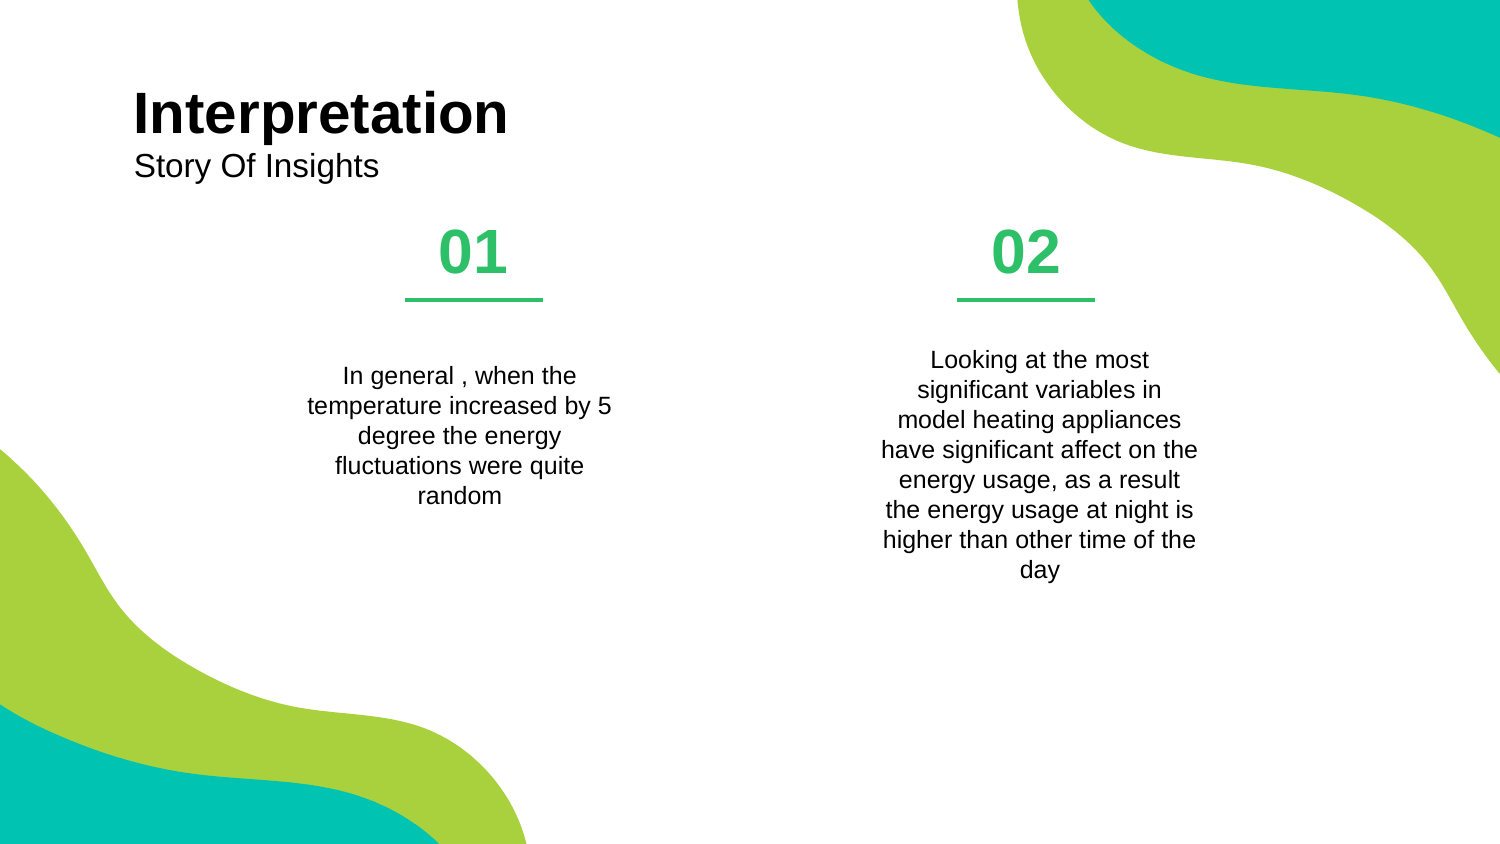

Interpretation
Story Of Insights
# 01
02

Looking at the most significant variables in model heating appliances have significant affect on the energy usage, as a result the energy usage at night is higher than other time of the day
In general , when the temperature increased by 5 degree the energy fluctuations were quite random